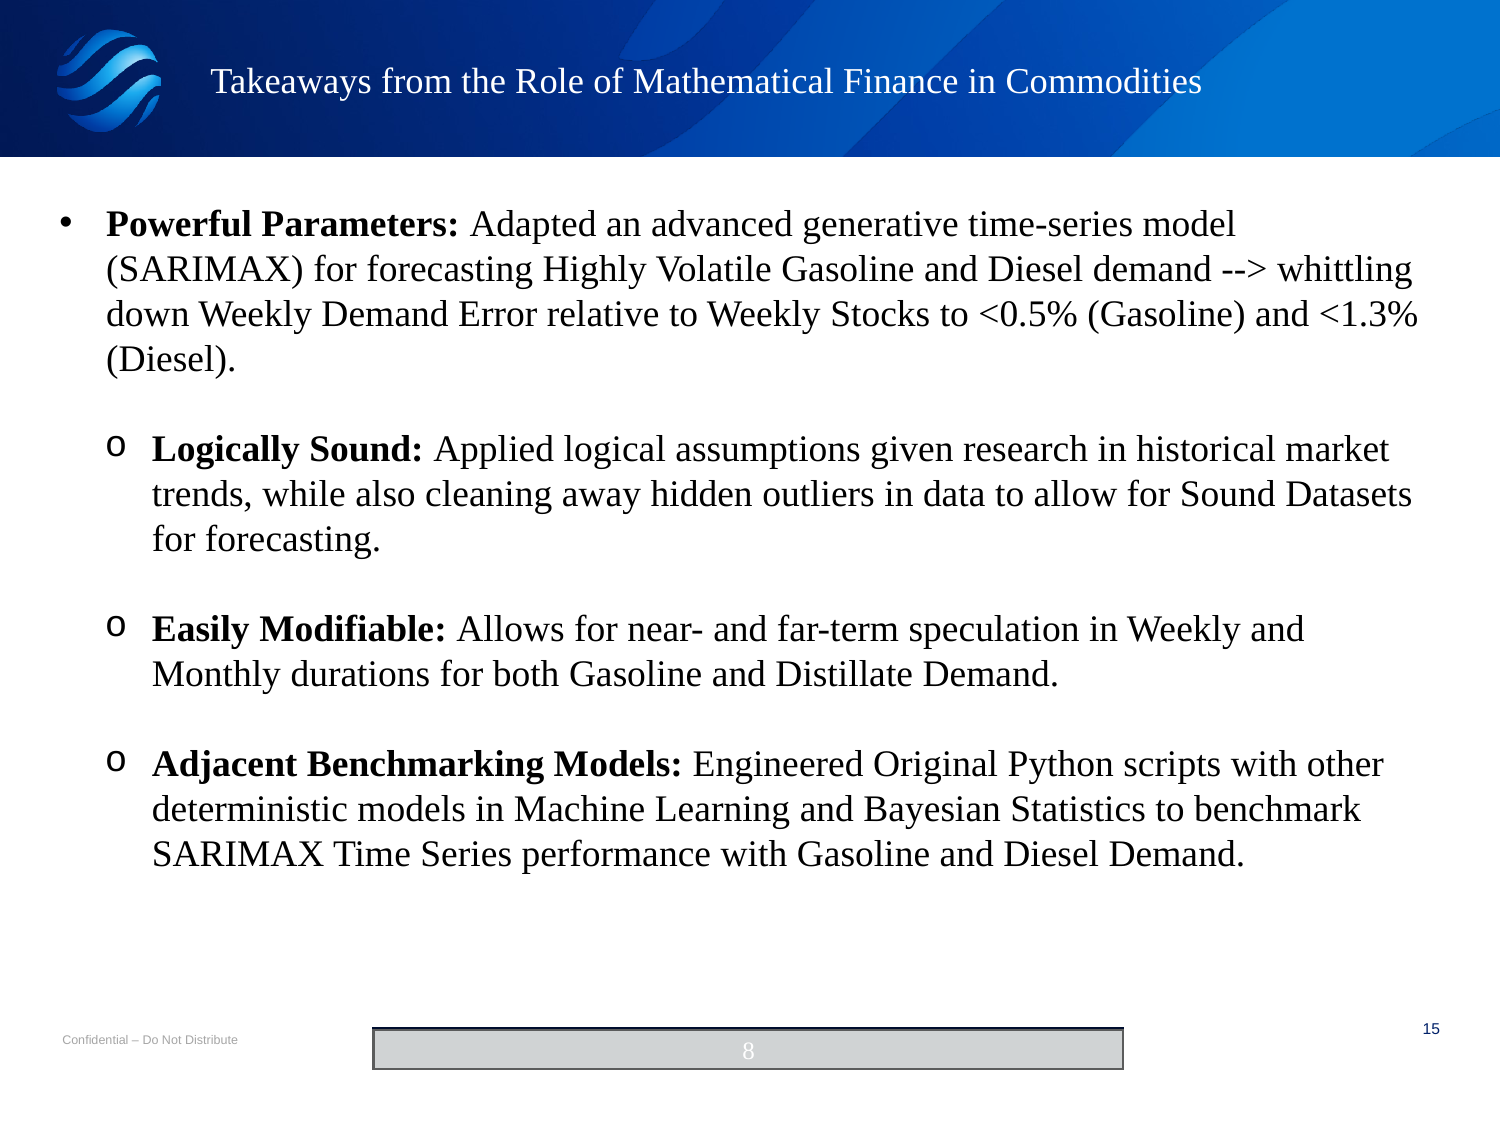

# Takeaways from the Role of Mathematical Finance in Commodities
Powerful Parameters: Adapted an advanced generative time-series model (SARIMAX) for forecasting Highly Volatile Gasoline and Diesel demand --> whittling down Weekly Demand Error relative to Weekly Stocks to <0.5% (Gasoline) and <1.3% (Diesel).

Logically Sound: Applied logical assumptions given research in historical market trends, while also cleaning away hidden outliers in data to allow for Sound Datasets for forecasting.

Easily Modifiable: Allows for near- and far-term speculation in Weekly and Monthly durations for both Gasoline and Distillate Demand.

Adjacent Benchmarking Models: Engineered Original Python scripts with other deterministic models in Machine Learning and Bayesian Statistics to benchmark SARIMAX Time Series performance with Gasoline and Diesel Demand.

8